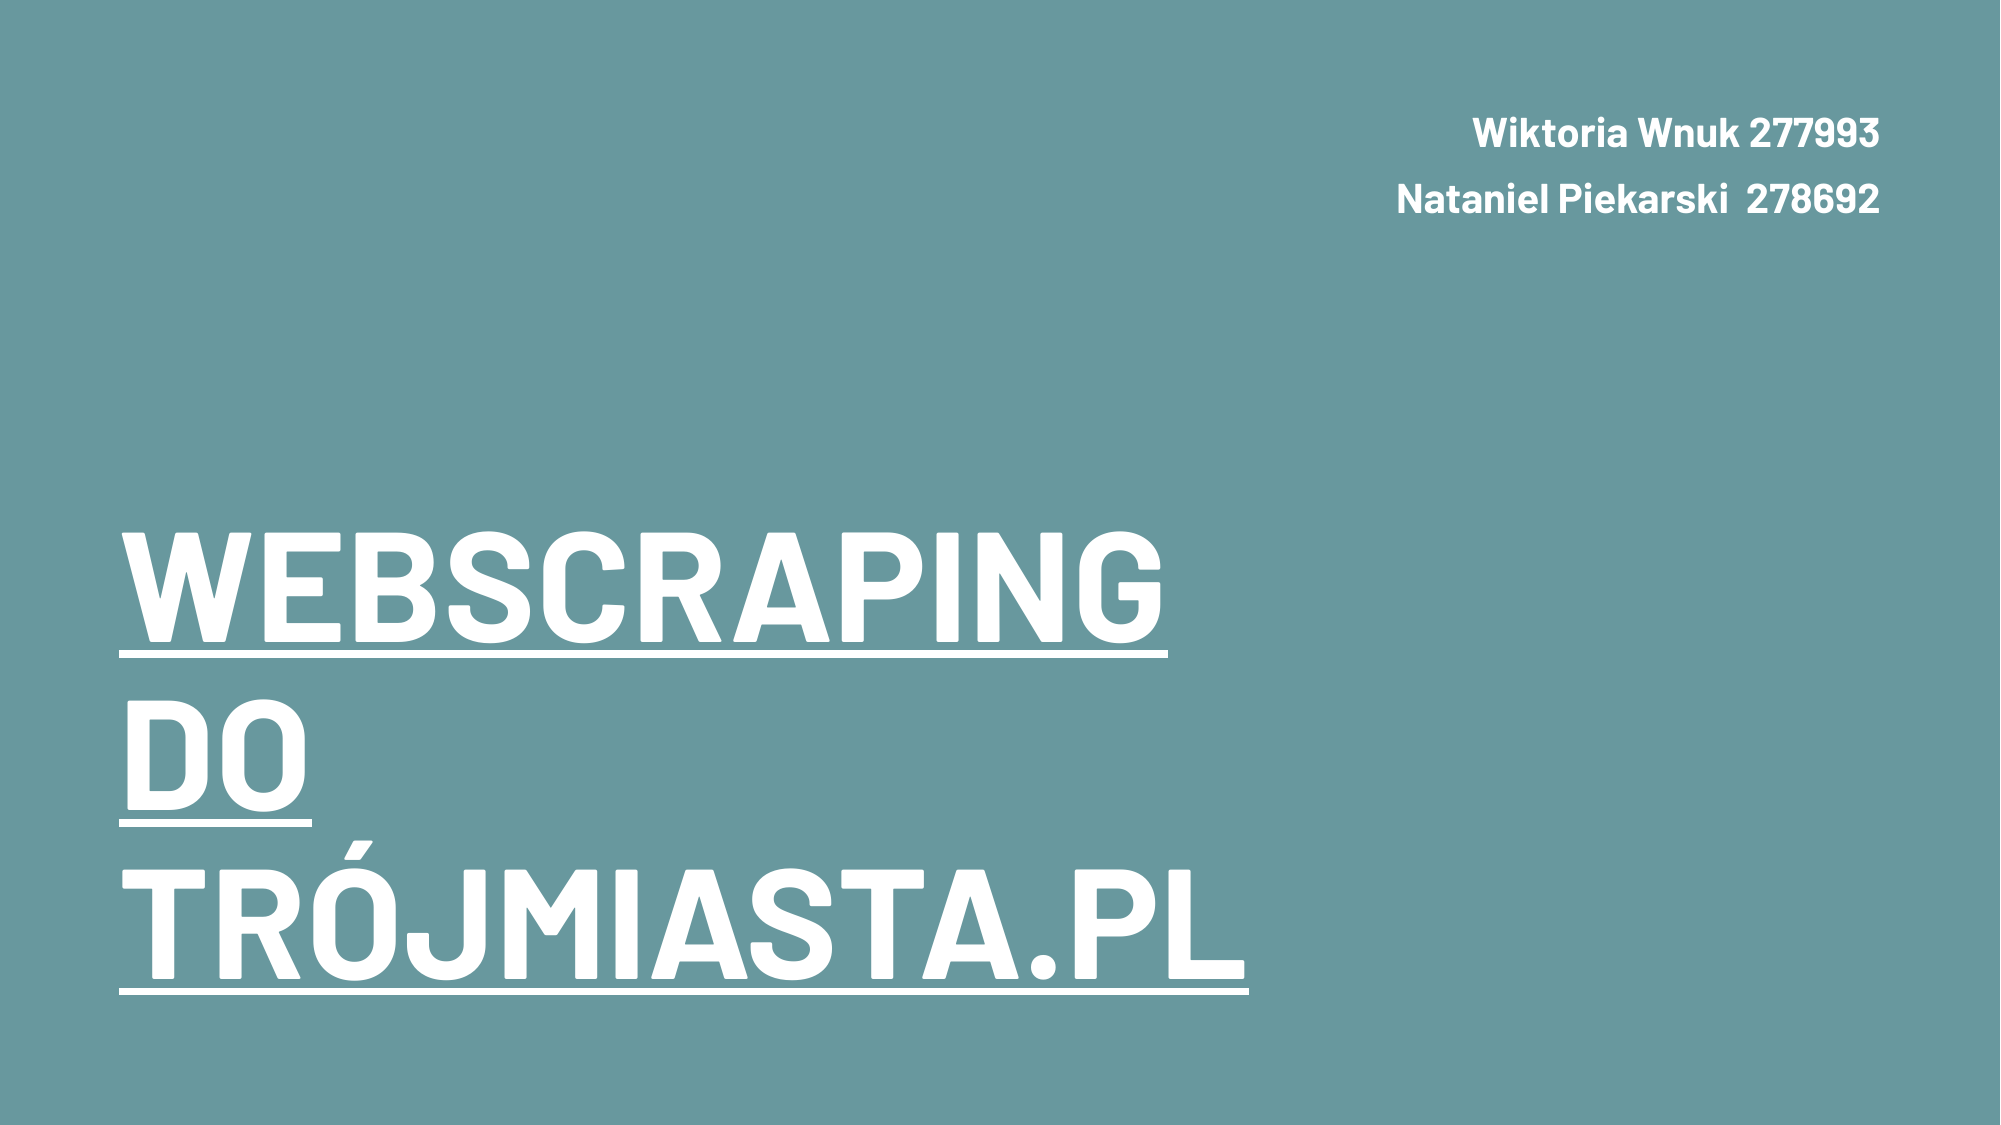

# WEbscraping do Trójmiasta.pl
Wiktoria Wnuk 277993
Nataniel Piekarski  278692